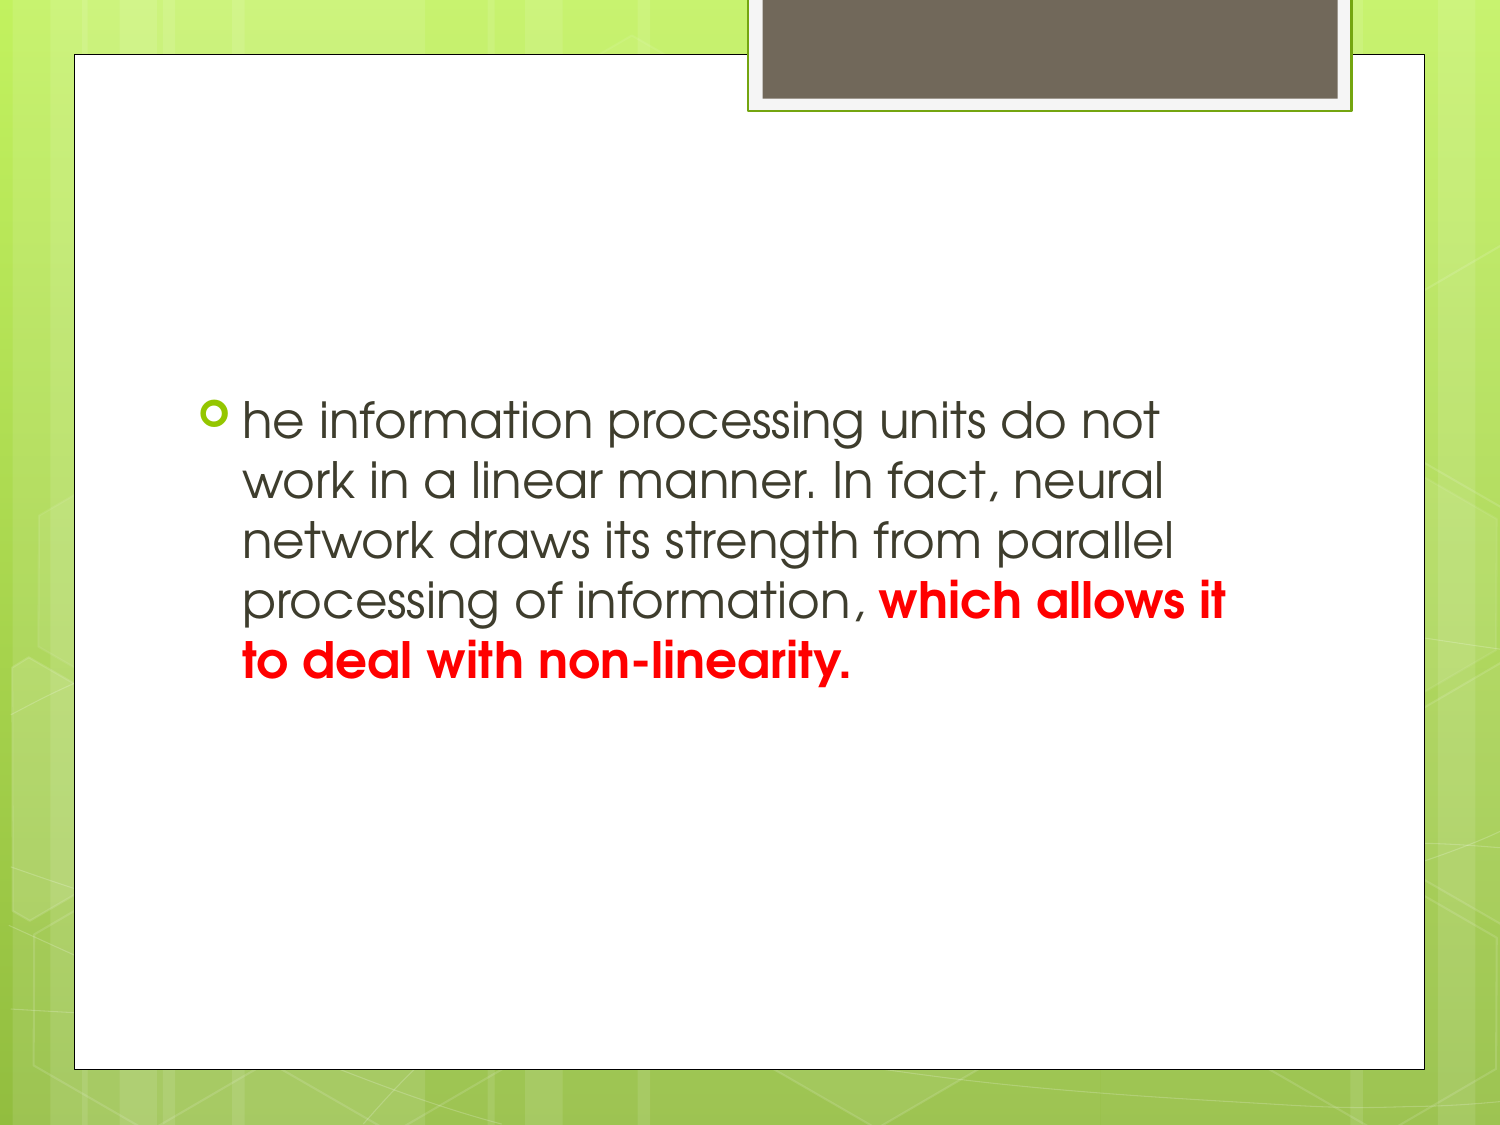

#
he information processing units do not work in a linear manner. In fact, neural network draws its strength from parallel processing of information, which allows it to deal with non-linearity.